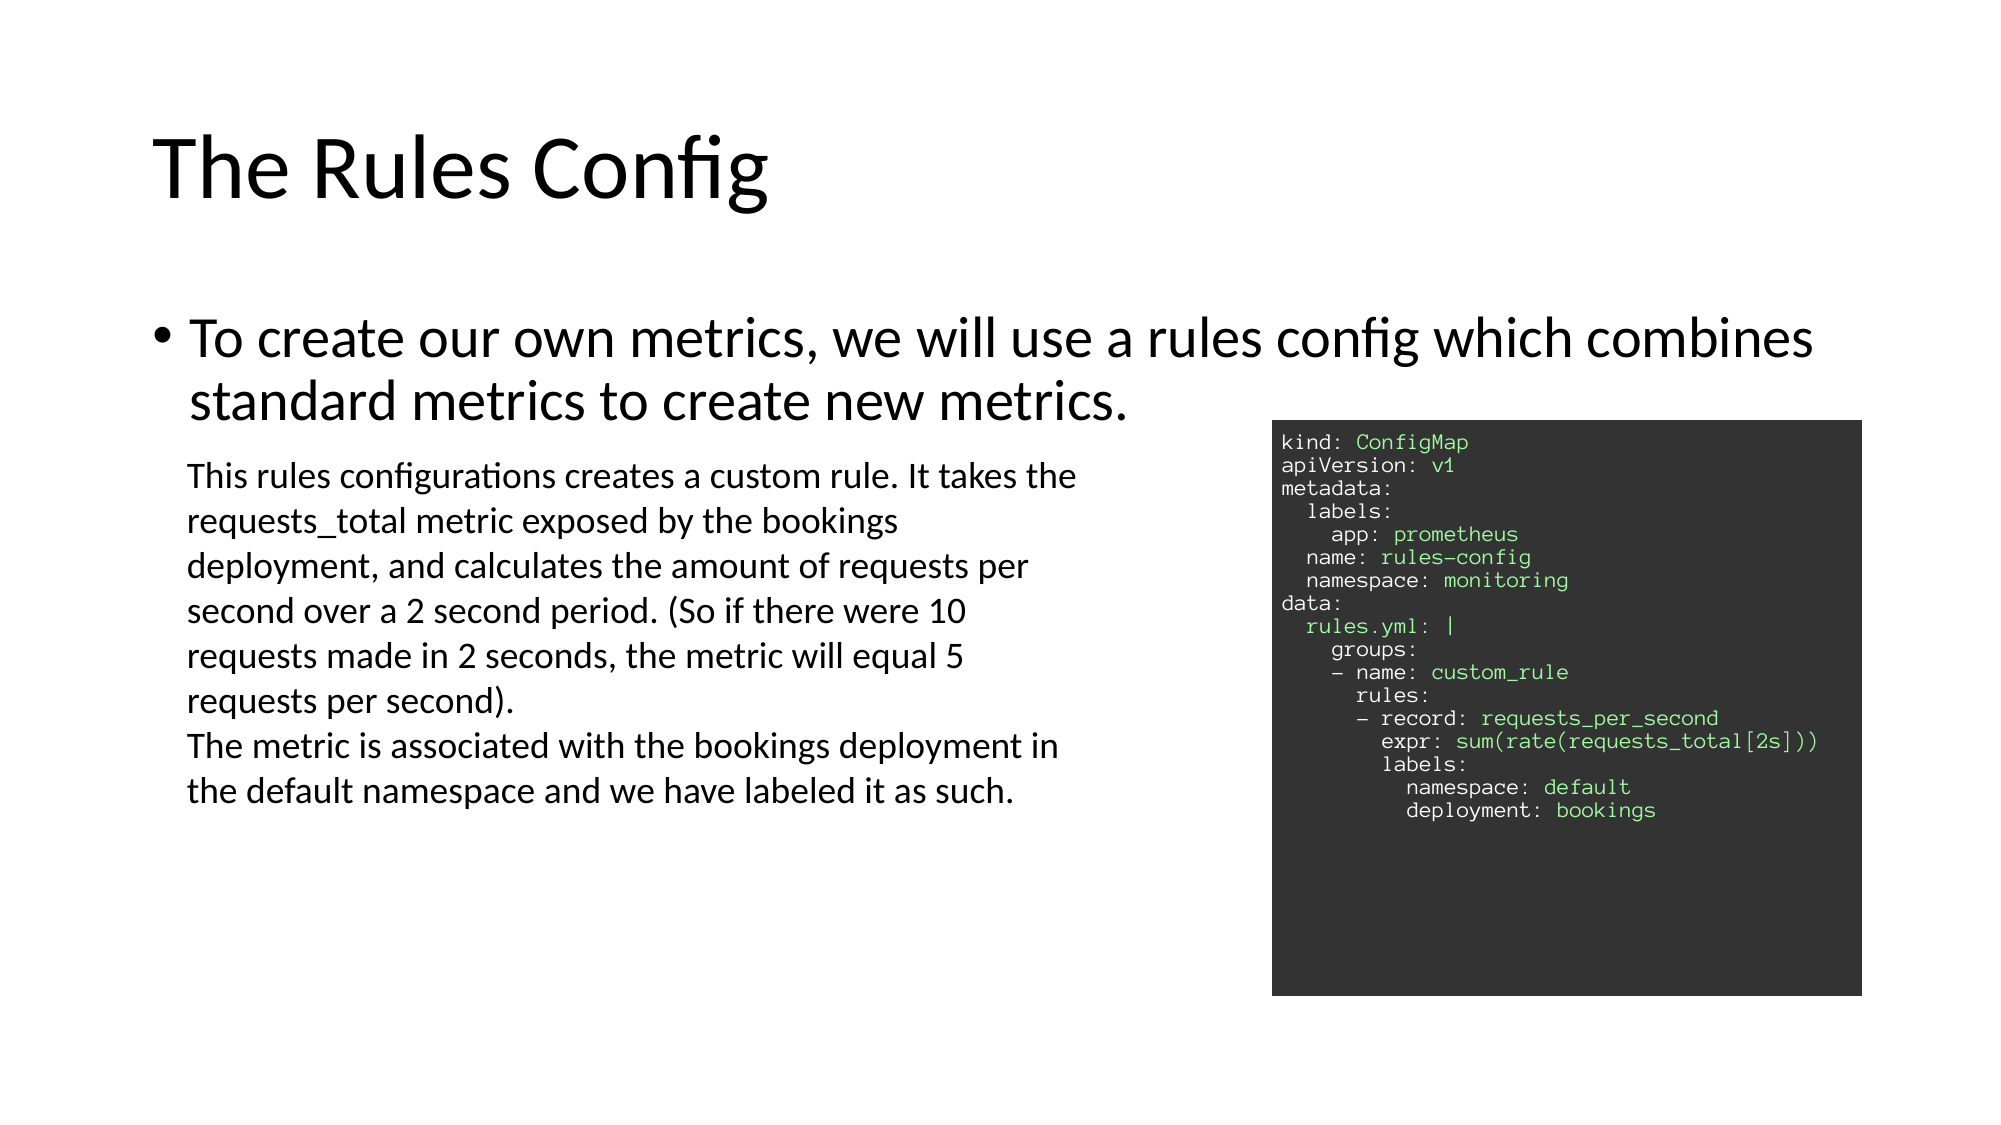

# The Rules Config
To create our own metrics, we will use a rules config which combines standard metrics to create new metrics.

| kind: ConfigMap apiVersion: v1 metadata:   labels:     app: prometheus   name: rules-config   namespace: monitoring data:   rules.yml: |     groups:     - name: custom\_rule       rules:       - record: requests\_per\_second         expr: sum(rate(requests\_total[2s]))         labels:           namespace: default           deployment: bookings |
| --- |
This rules configurations creates a custom rule. It takes the requests_total metric exposed by the bookings deployment, and calculates the amount of requests per second over a 2 second period. (So if there were 10 requests made in 2 seconds, the metric will equal 5 requests per second).
The metric is associated with the bookings deployment in the default namespace and we have labeled it as such.